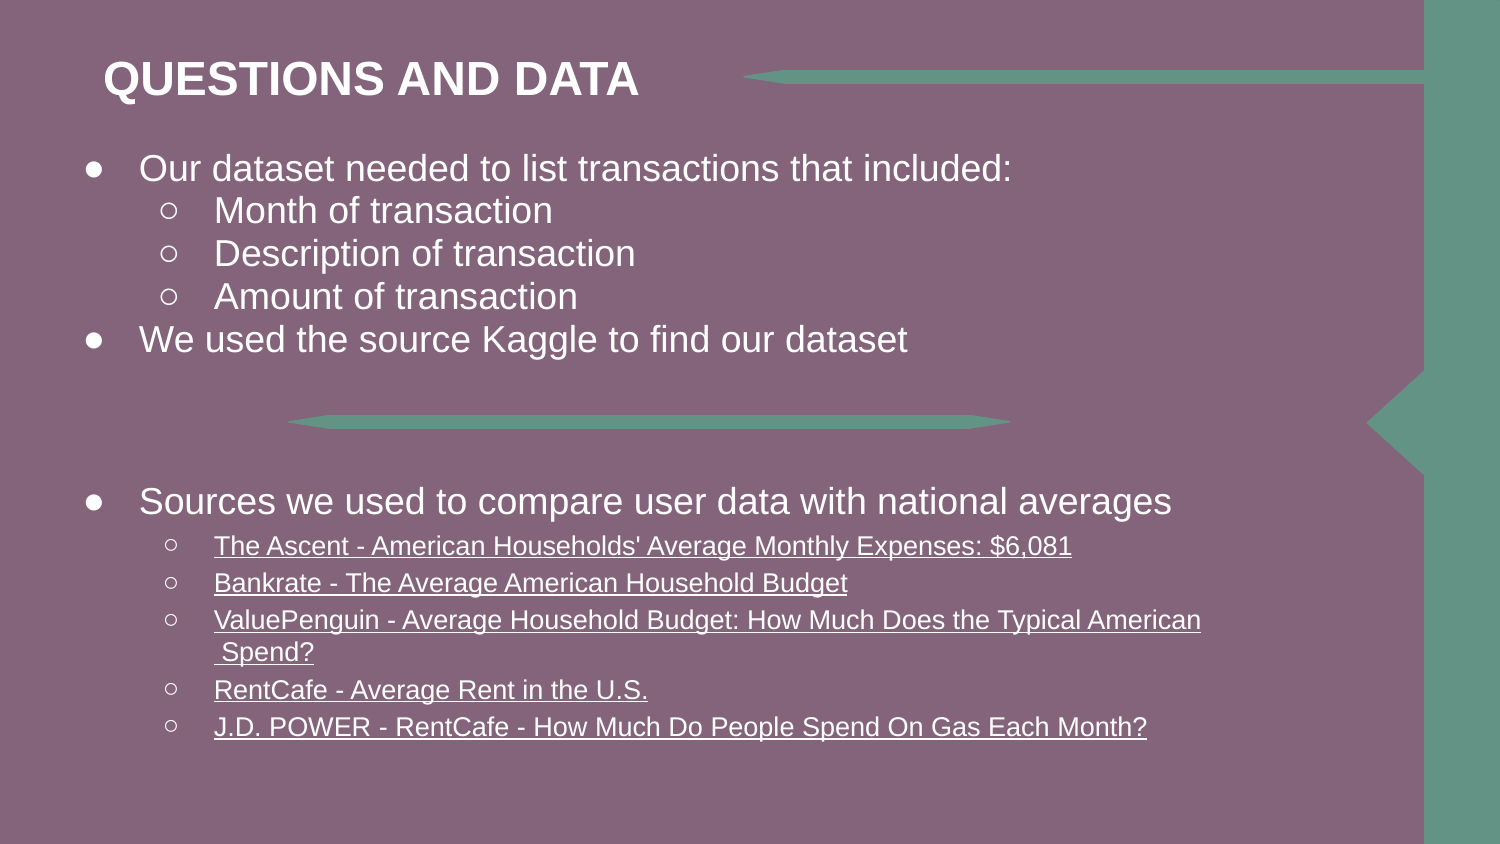

# QUESTIONS AND DATA

Our dataset needed to list transactions that included:
Month of transaction
Description of transaction
Amount of transaction
We used the source Kaggle to find our dataset

Sources we used to compare user data with national averages
The Ascent - American Households' Average Monthly Expenses: $6,081
Bankrate - The Average American Household Budget
ValuePenguin - Average Household Budget: How Much Does the Typical American Spend?
RentCafe - Average Rent in the U.S.
J.D. POWER - RentCafe - How Much Do People Spend On Gas Each Month?